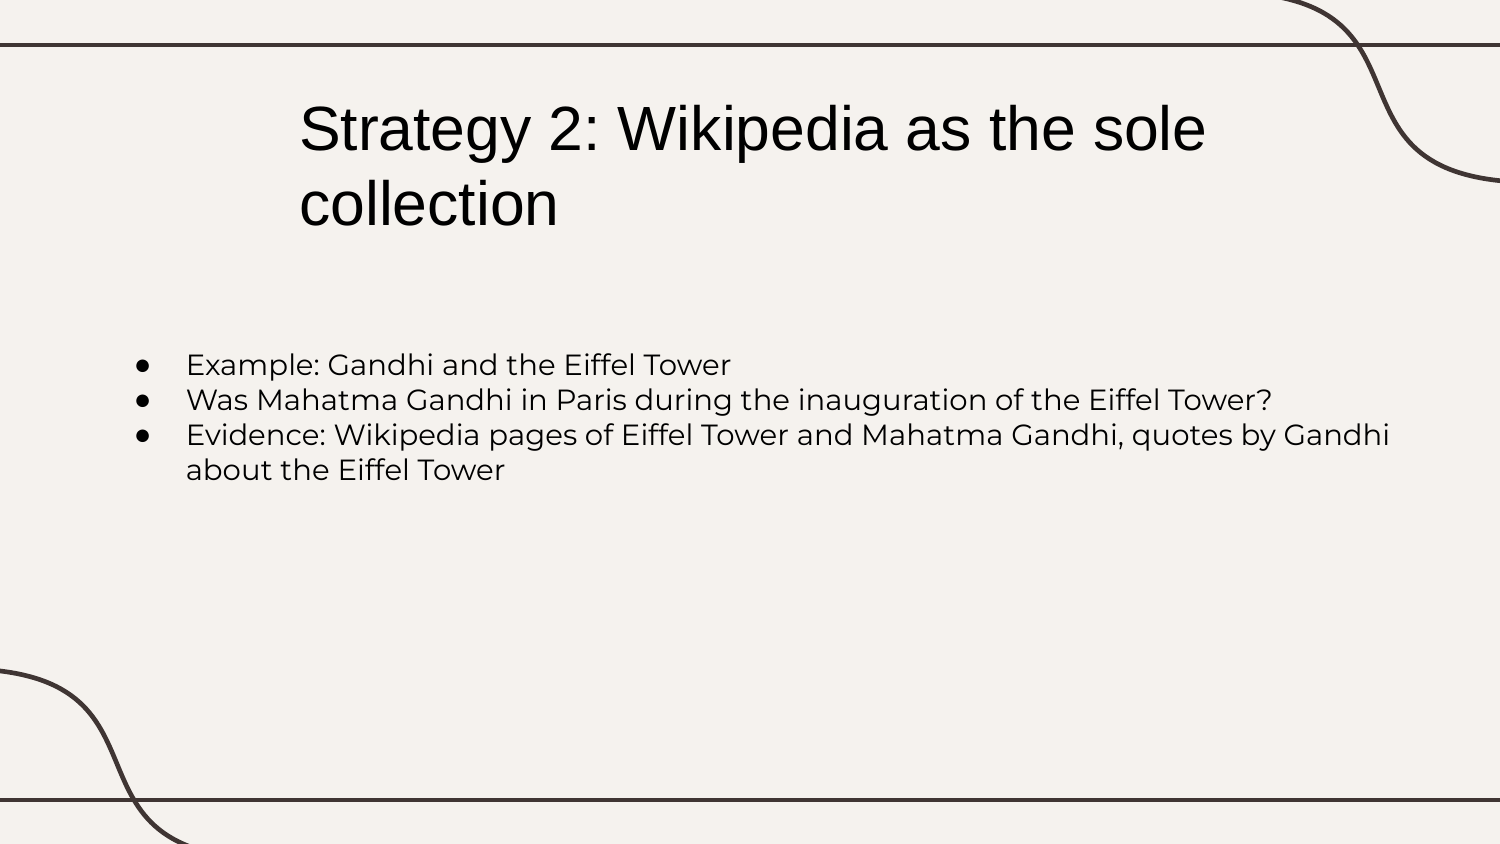

# Strategy 2: Wikipedia as the sole collection

Example: Gandhi and the Eiffel Tower
Was Mahatma Gandhi in Paris during the inauguration of the Eiffel Tower?
Evidence: Wikipedia pages of Eiffel Tower and Mahatma Gandhi, quotes by Gandhi about the Eiffel Tower